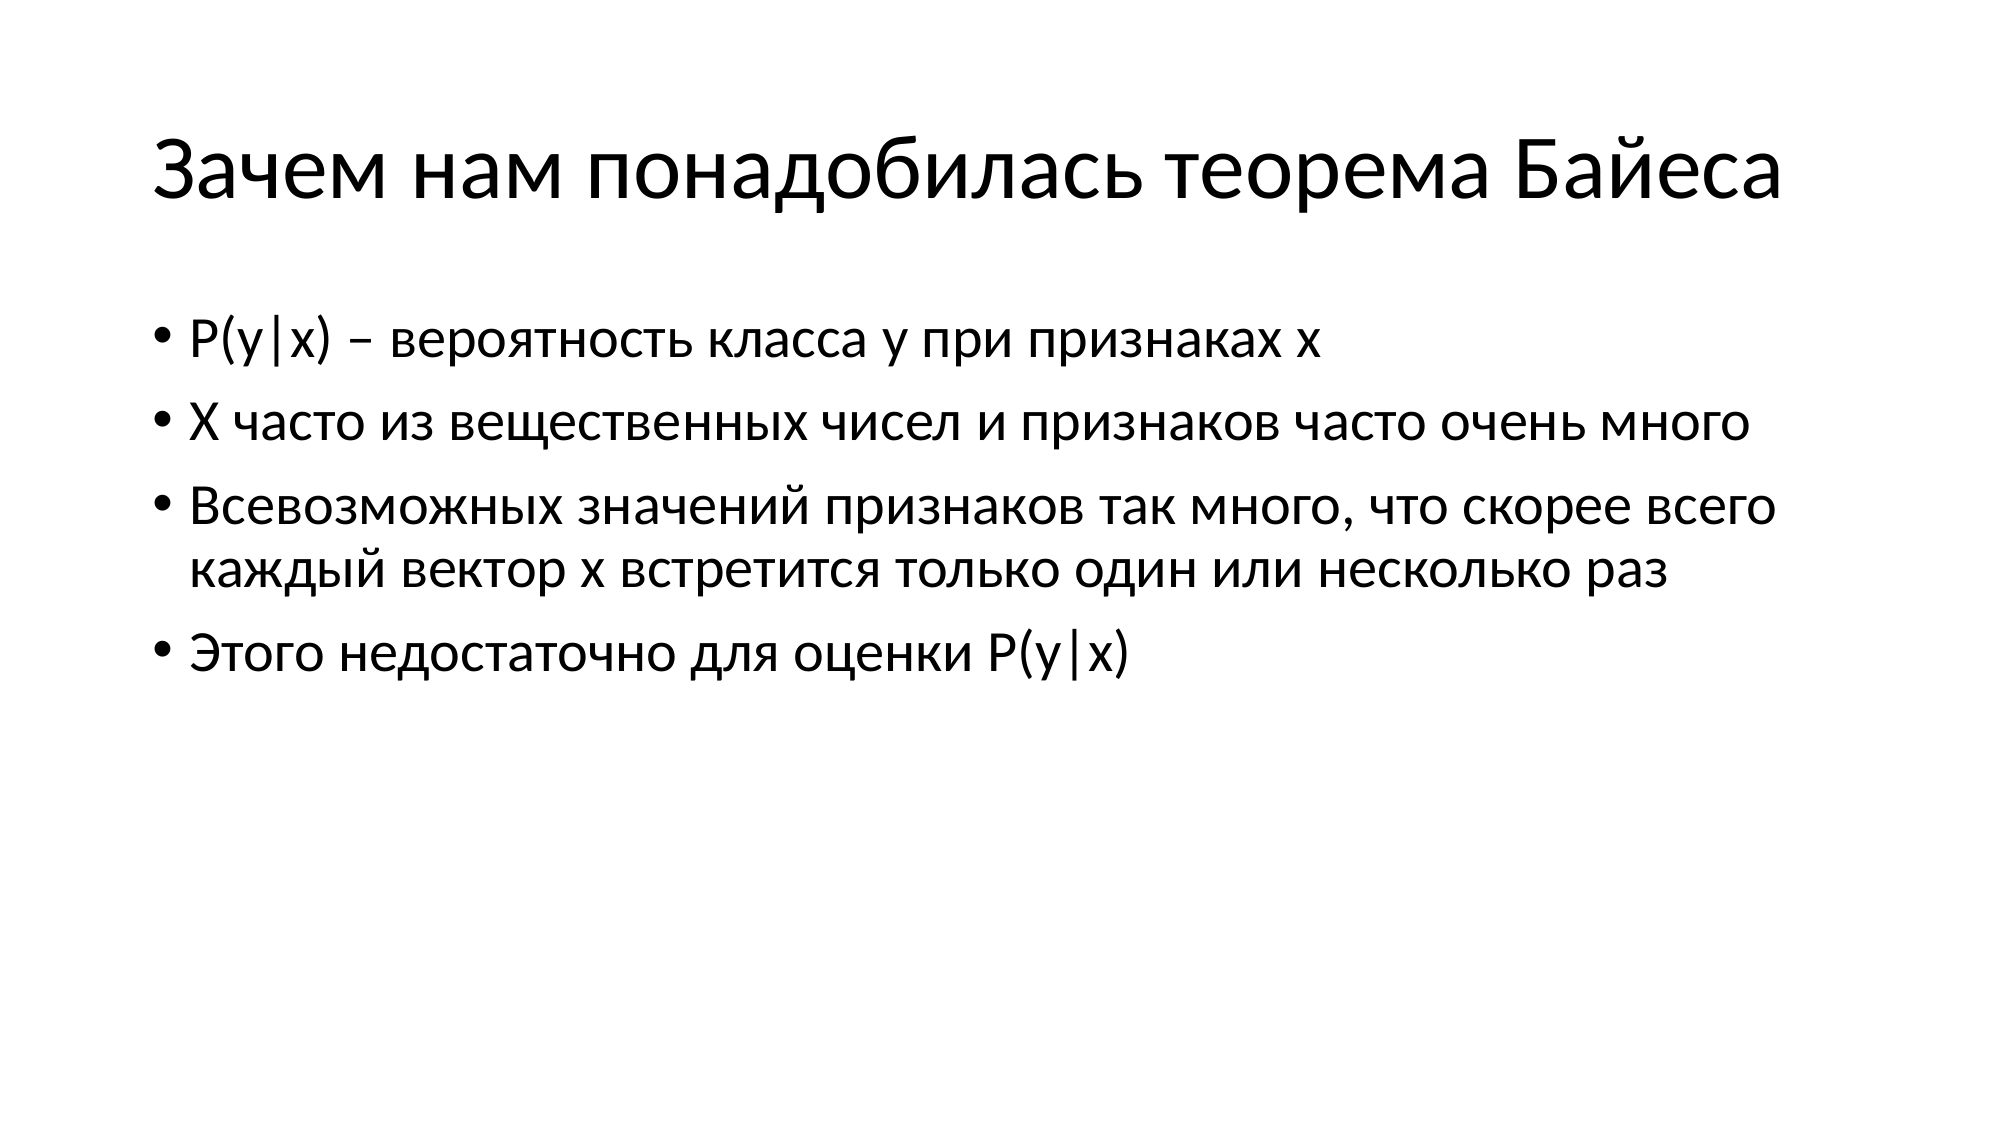

# Зачем нам понадобилась теорема Байеса
P(y|x) – вероятность класса y при признаках x
X часто из вещественных чисел и признаков часто очень много
Всевозможных значений признаков так много, что скорее всего каждый вектор x встретится только один или несколько раз
Этого недостаточно для оценки P(y|x)